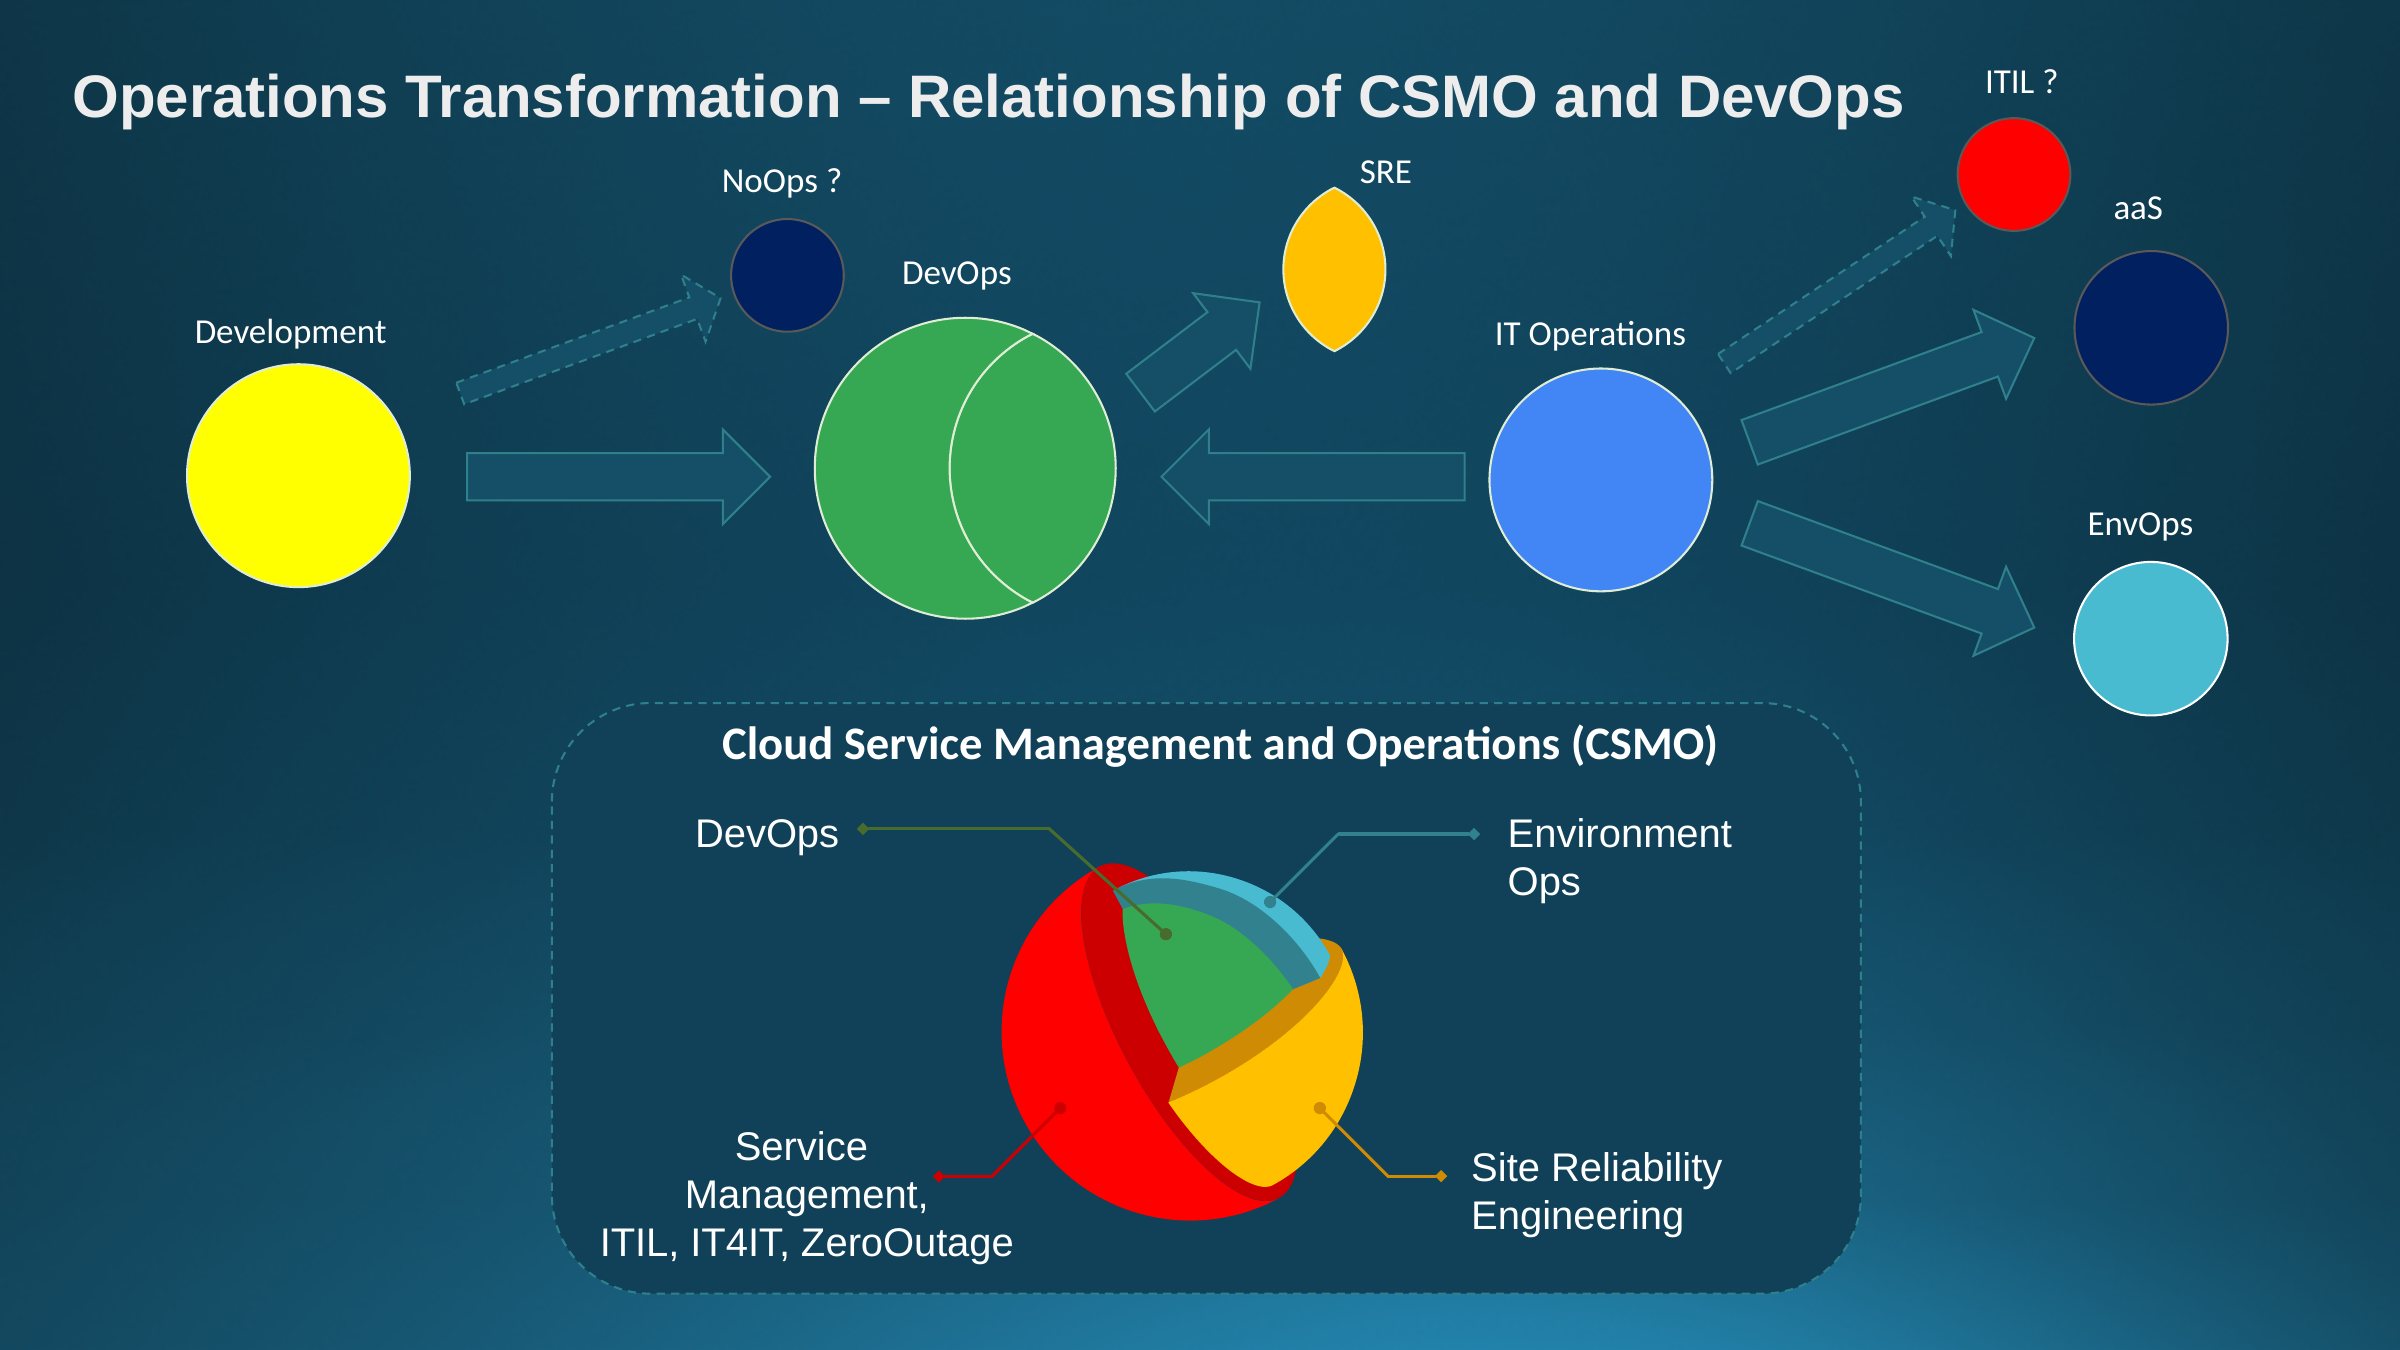

# Operations Transformation – Relationship of CSMO and DevOps
ITIL ?

aaS

EnvOps

SRE

NoOps ?

DevOps
Development
IT Operations

Cloud Service Management and Operations (CSMO)
DevOps
Environment Ops

Service
Management,
ITIL, IT4IT, ZeroOutage
Site Reliability
Engineering